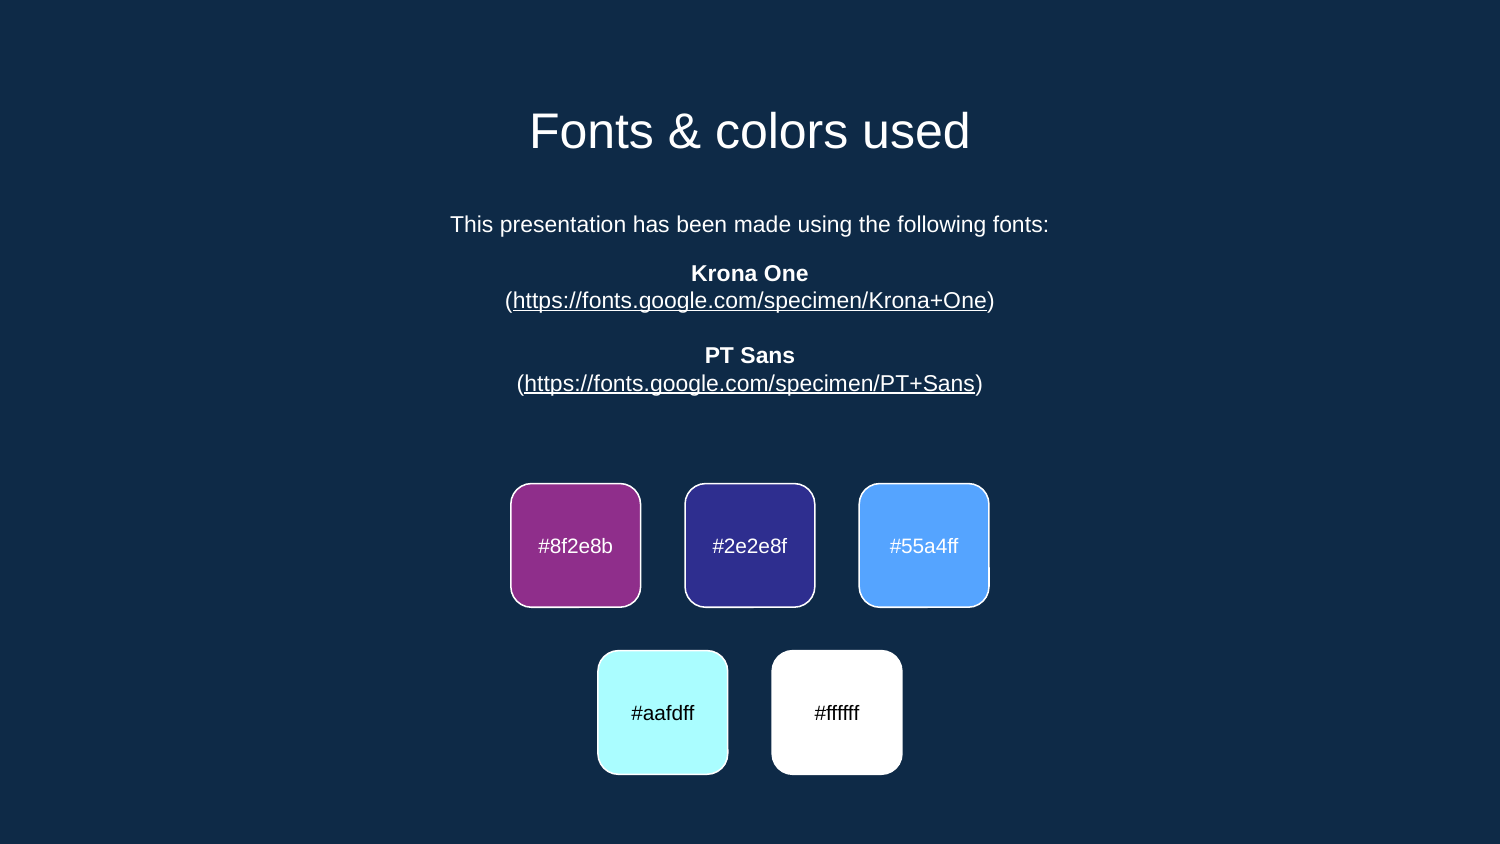

# Fonts & colors used
This presentation has been made using the following fonts:
Krona One
(https://fonts.google.com/specimen/Krona+One)

PT Sans
(https://fonts.google.com/specimen/PT+Sans)

#8f2e8b
#2e2e8f
#55a4ff

#aafdff
#ffffff